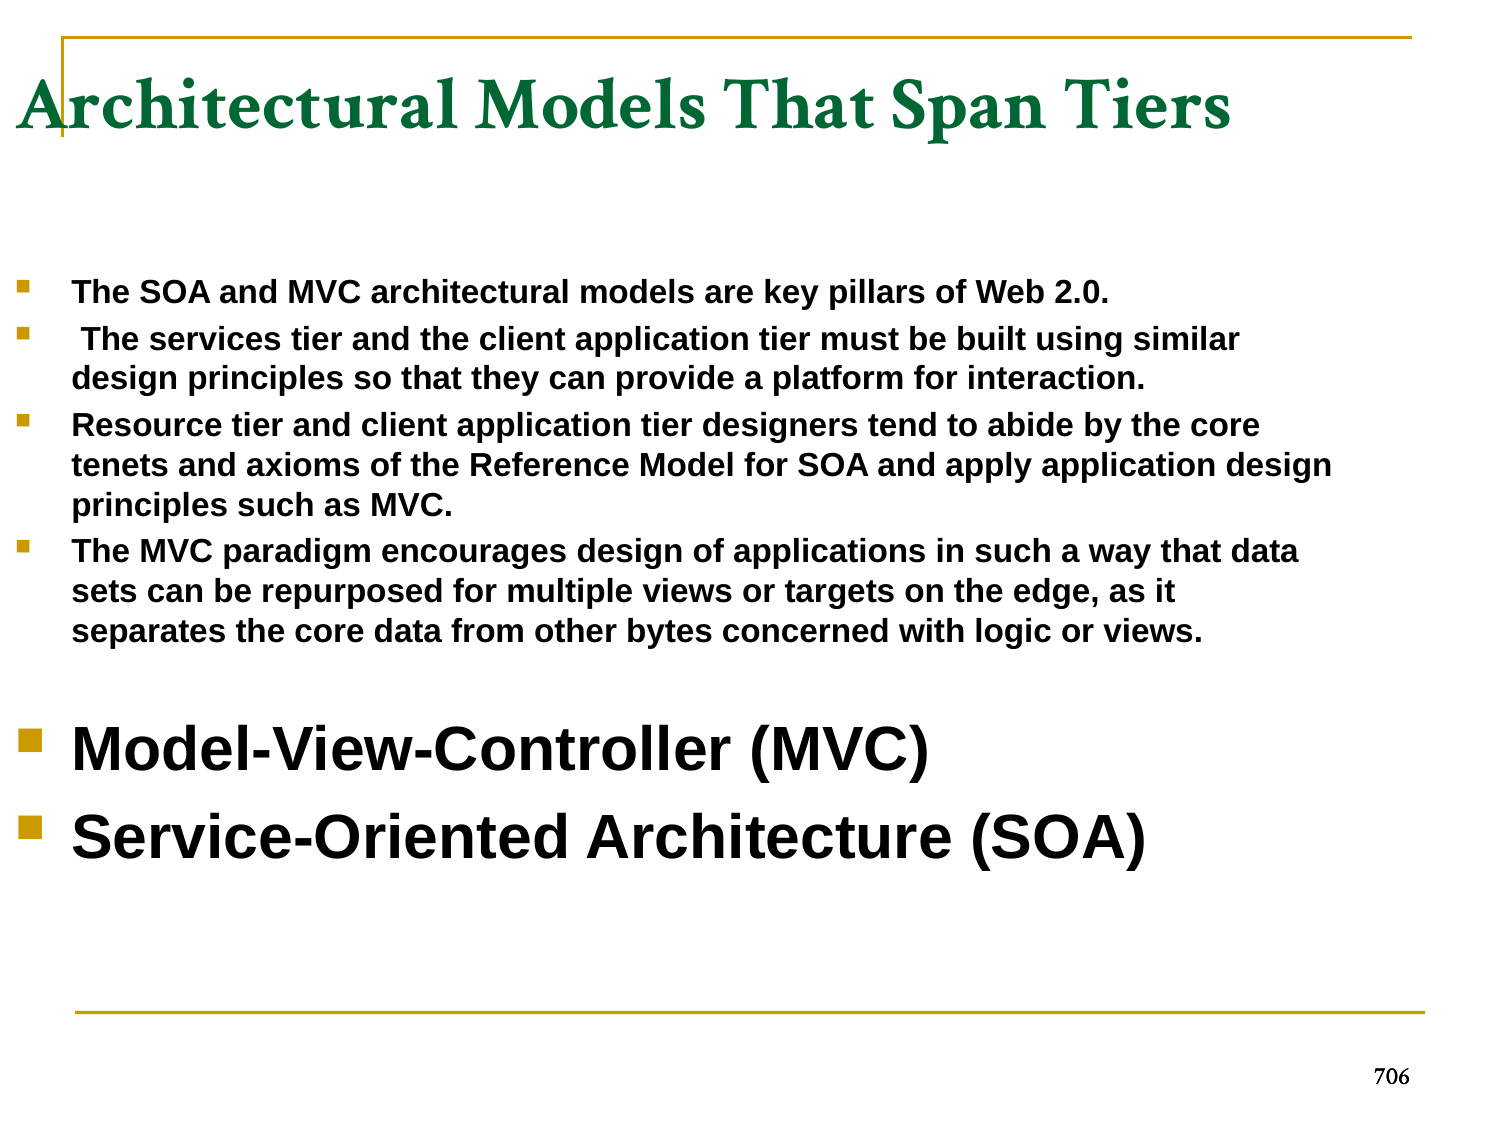

Architectural Models That Span Tiers
The SOA and MVC architectural models are key pillars of Web 2.0.
 The services tier and the client application tier must be built using similar design principles so that they can provide a platform for interaction.
Resource tier and client application tier designers tend to abide by the core tenets and axioms of the Reference Model for SOA and apply application design principles such as MVC.
The MVC paradigm encourages design of applications in such a way that data sets can be repurposed for multiple views or targets on the edge, as it separates the core data from other bytes concerned with logic or views.

Model-View-Controller (MVC)
Service-Oriented Architecture (SOA)

706
706
706